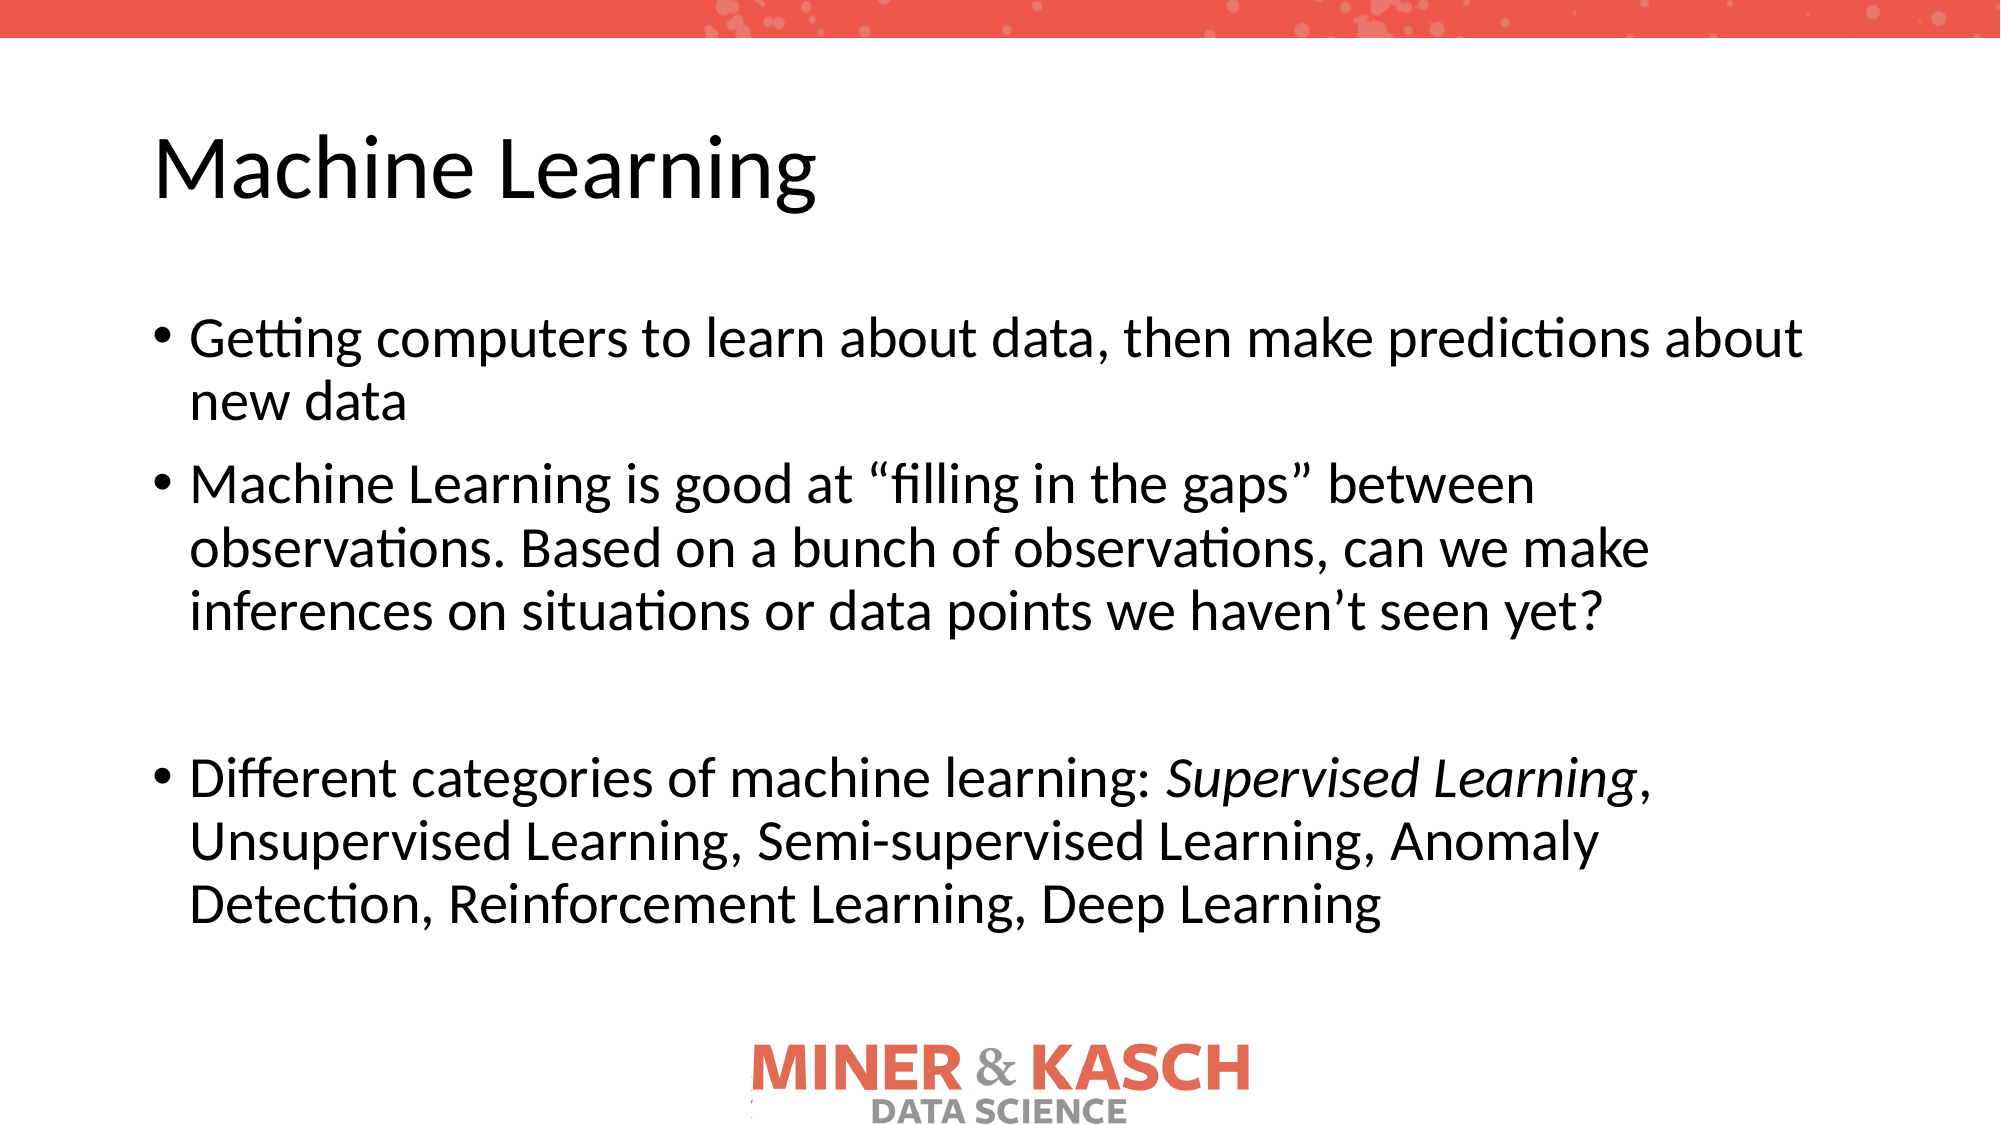

# Machine Learning
Getting computers to learn about data, then make predictions about new data
Machine Learning is good at “filling in the gaps” between observations. Based on a bunch of observations, can we make inferences on situations or data points we haven’t seen yet?

Different categories of machine learning: Supervised Learning, Unsupervised Learning, Semi-supervised Learning, Anomaly Detection, Reinforcement Learning, Deep Learning